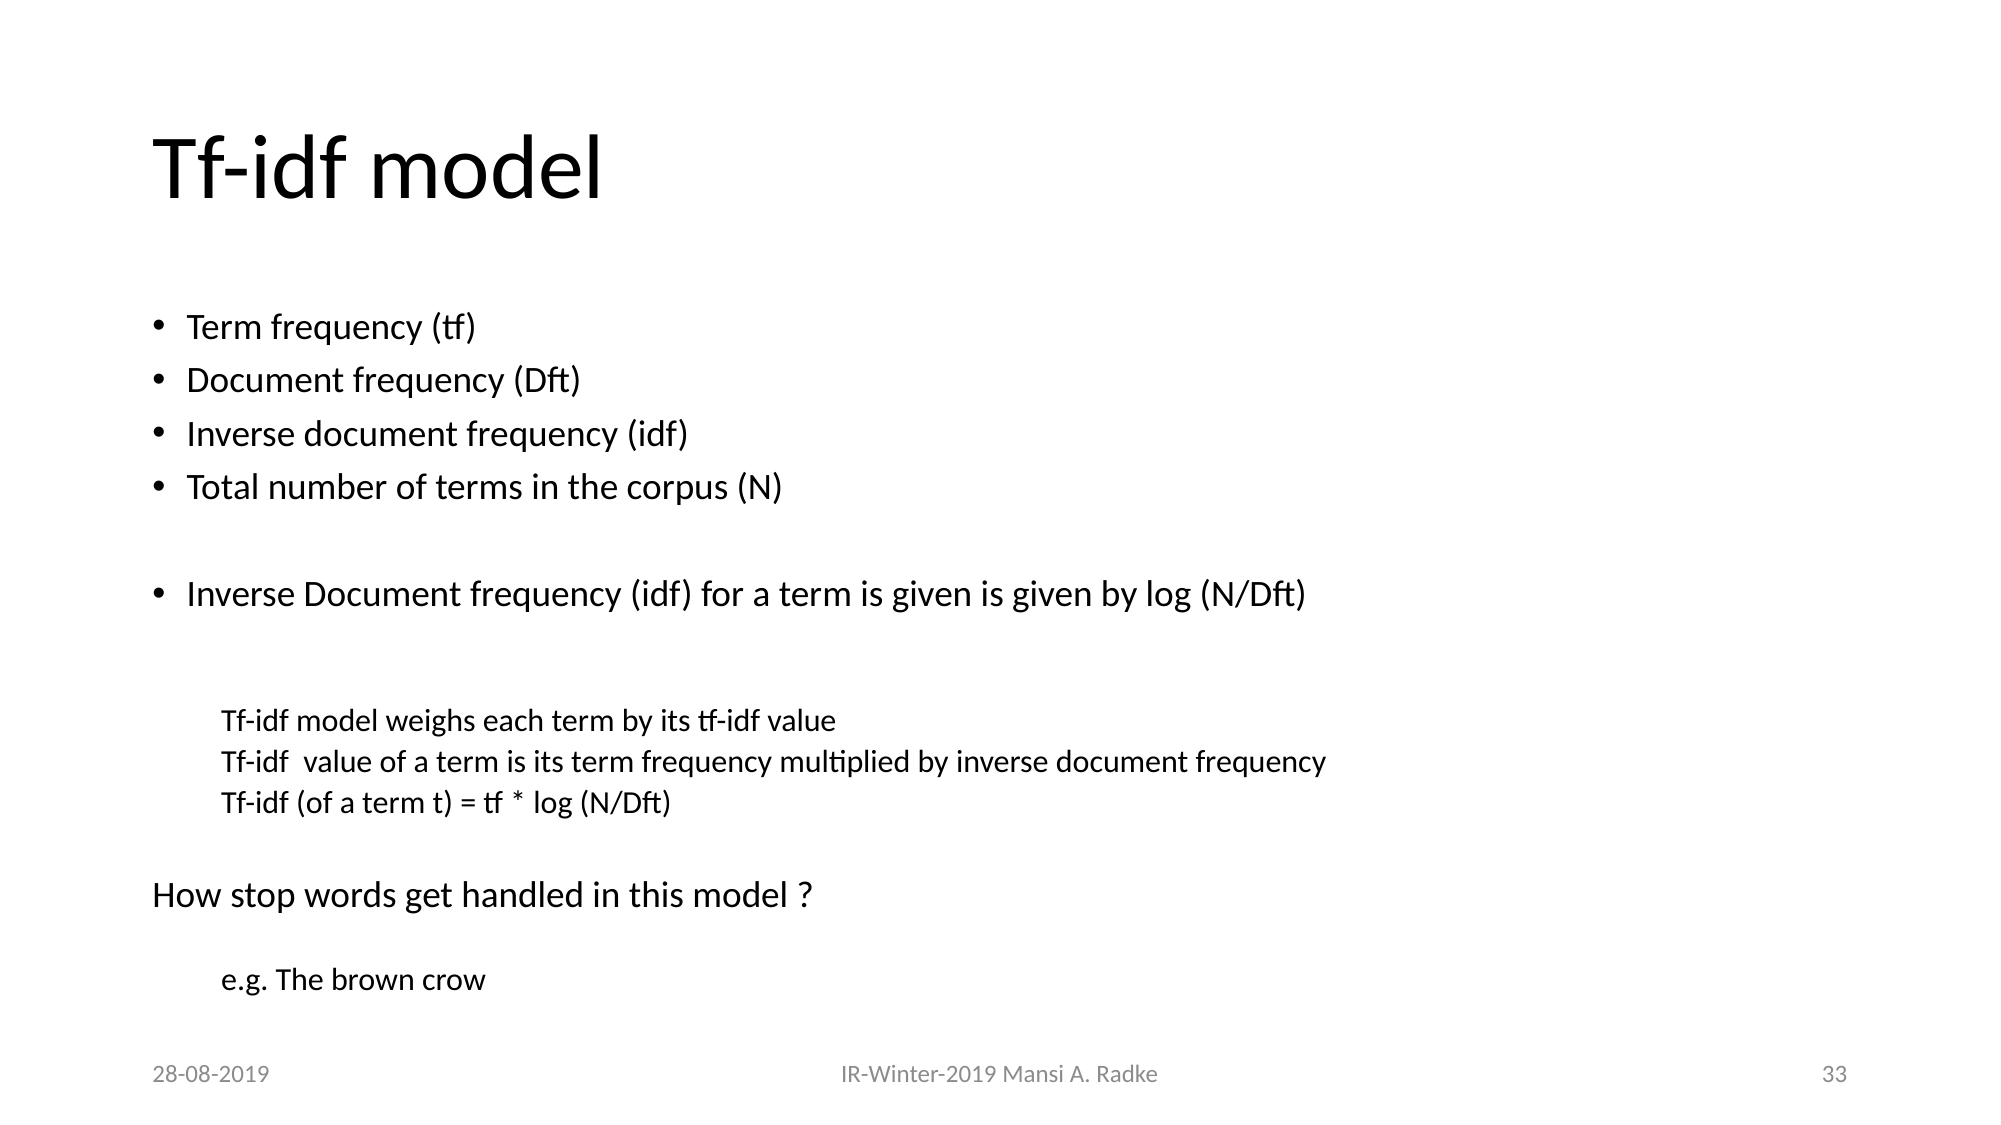

# Tf-idf model
Term frequency (tf)
Document frequency (Dft)
Inverse document frequency (idf)
Total number of terms in the corpus (N)

Inverse Document frequency (idf) for a term is given is given by log (N/Dft)

Tf-idf model weighs each term by its tf-idf value
Tf-idf  value of a term is its term frequency multiplied by inverse document frequency
Tf-idf (of a term t) = tf * log (N/Dft)

How stop words get handled in this model ?

e.g. The brown crow
28-08-2019
IR-Winter-2019 Mansi A. Radke
33